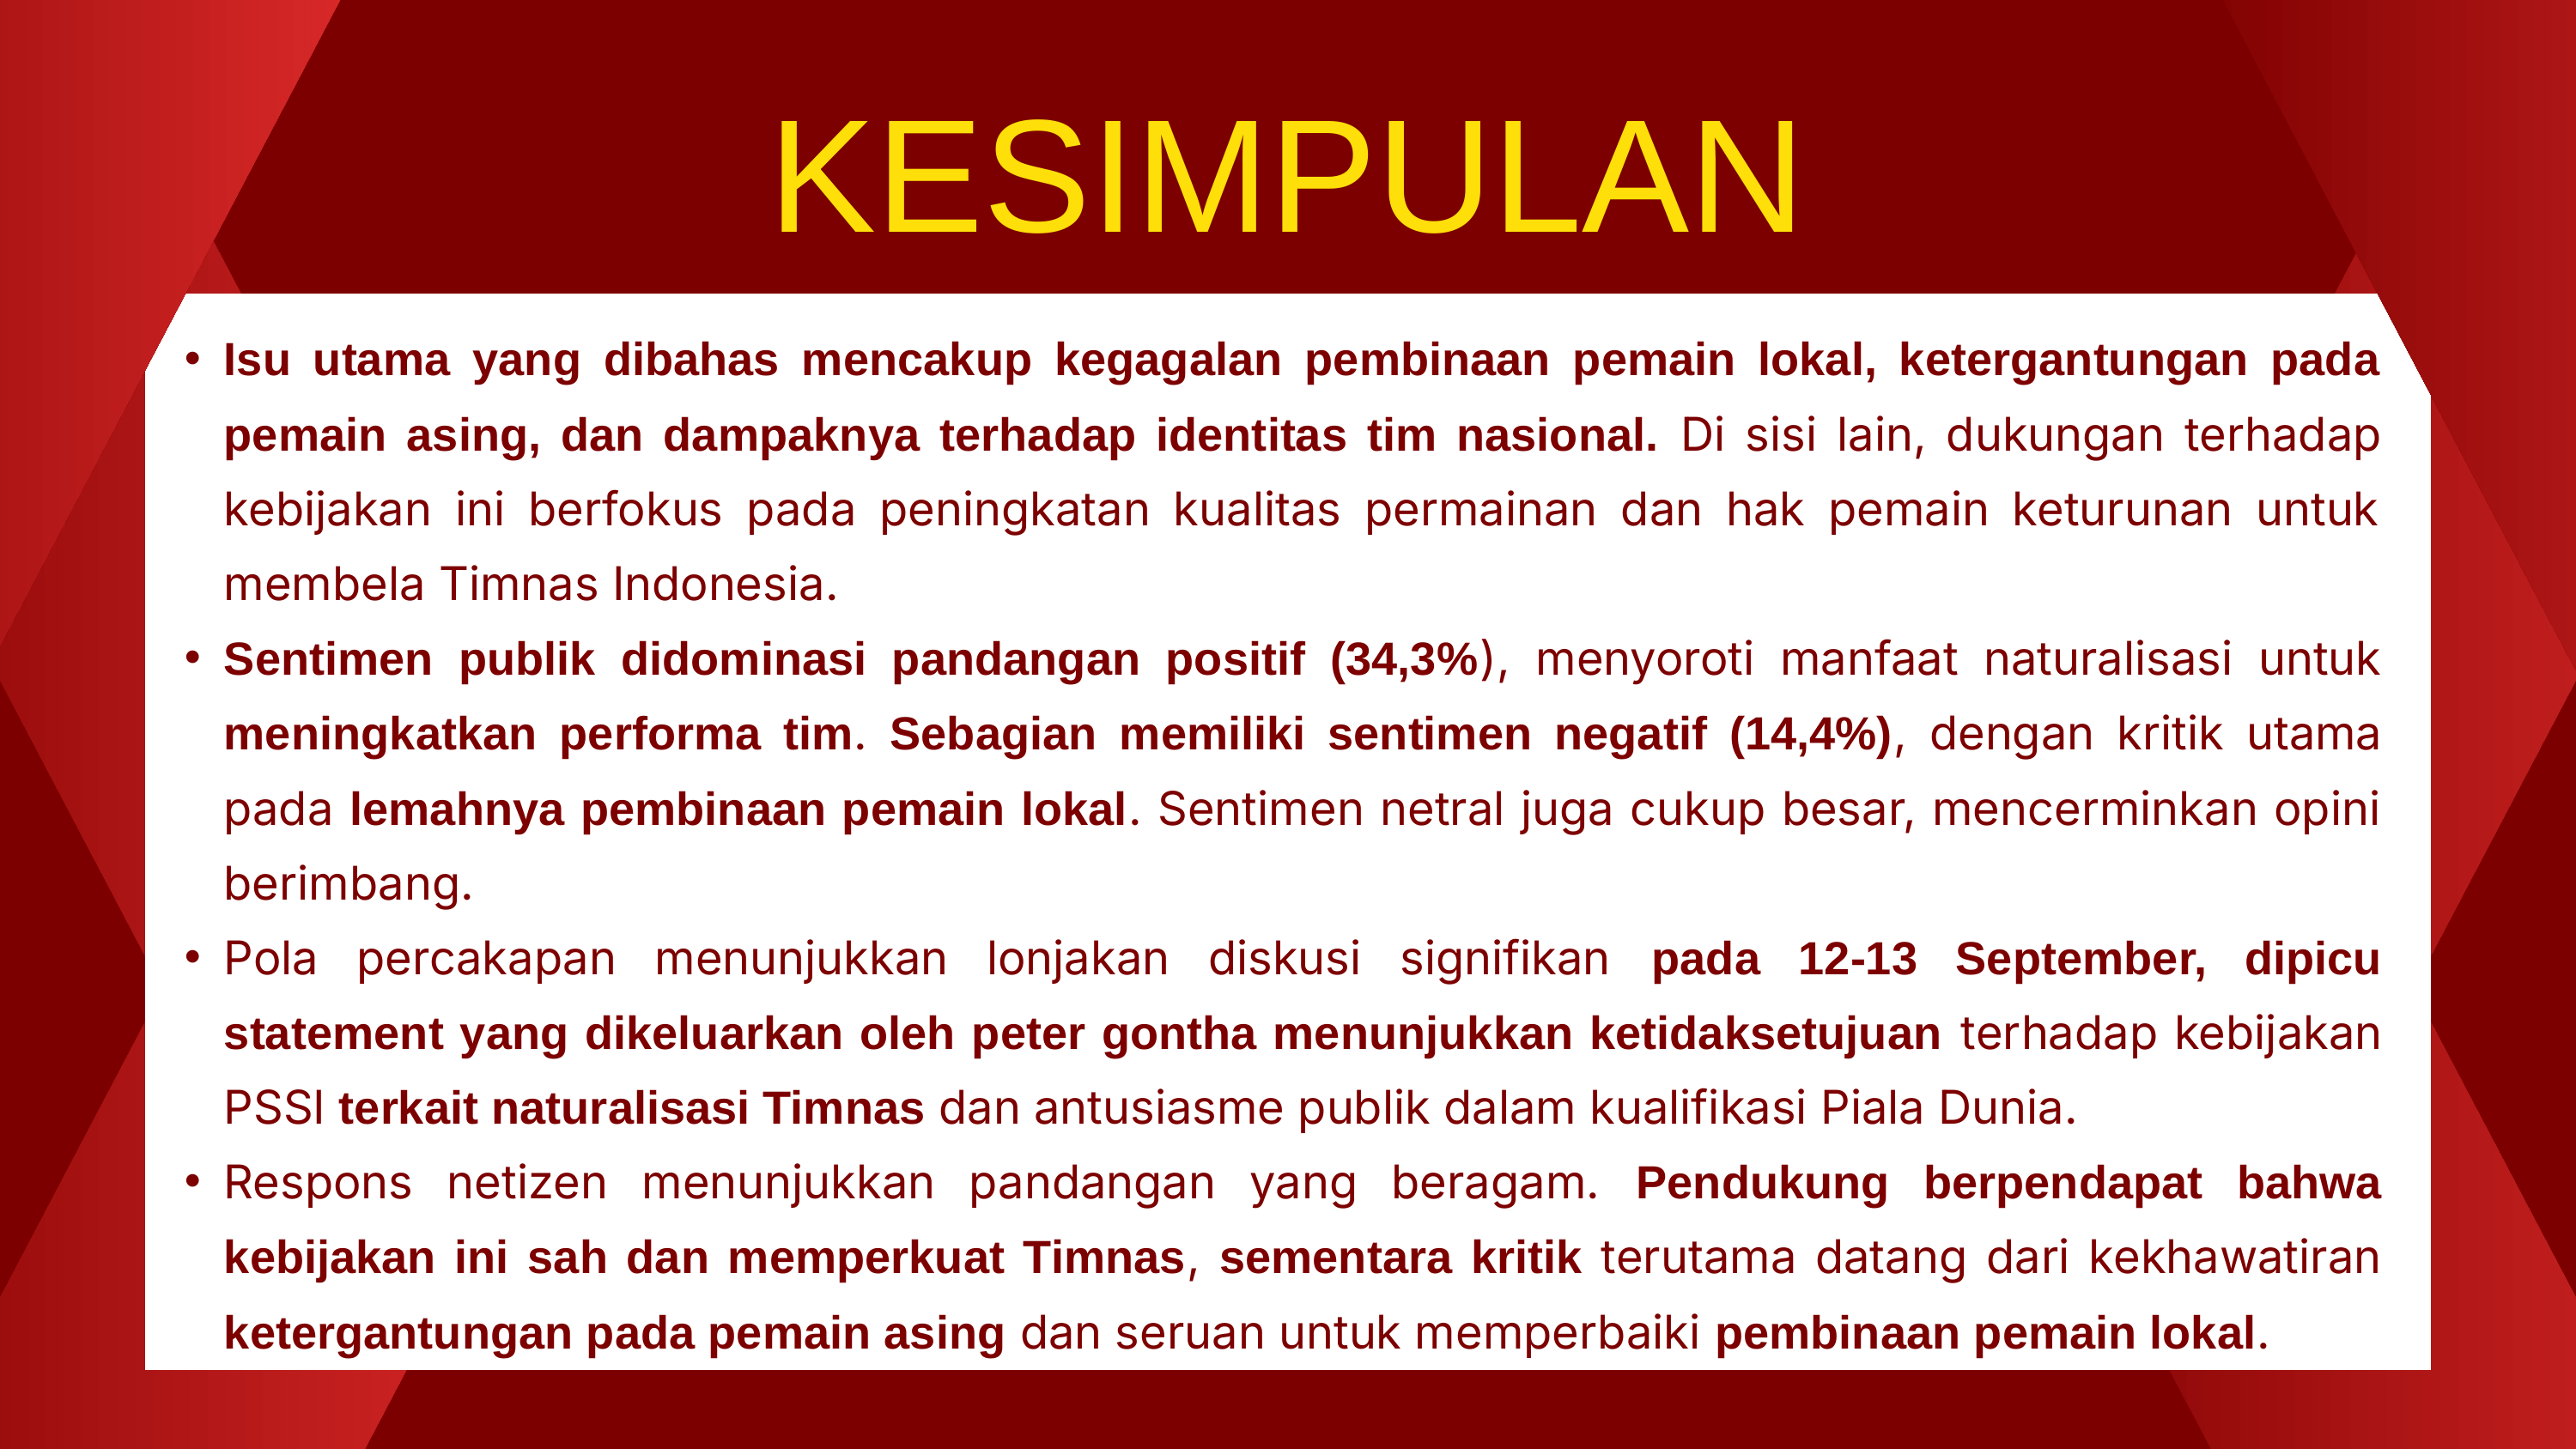

KESIMPULAN

Isu utama yang dibahas mencakup kegagalan pembinaan pemain lokal, ketergantungan pada pemain asing, dan dampaknya terhadap identitas tim nasional. Di sisi lain, dukungan terhadap kebijakan ini berfokus pada peningkatan kualitas permainan dan hak pemain keturunan untuk membela Timnas Indonesia.
Sentimen publik didominasi pandangan positif (34,3%), menyoroti manfaat naturalisasi untuk meningkatkan performa tim. Sebagian memiliki sentimen negatif (14,4%), dengan kritik utama pada lemahnya pembinaan pemain lokal. Sentimen netral juga cukup besar, mencerminkan opini berimbang.
Pola percakapan menunjukkan lonjakan diskusi signifikan pada 12-13 September, dipicu statement yang dikeluarkan oleh peter gontha menunjukkan ketidaksetujuan terhadap kebijakan PSSI terkait naturalisasi Timnas dan antusiasme publik dalam kualifikasi Piala Dunia.
Respons netizen menunjukkan pandangan yang beragam. Pendukung berpendapat bahwa kebijakan ini sah dan memperkuat Timnas, sementara kritik terutama datang dari kekhawatiran ketergantungan pada pemain asing dan seruan untuk memperbaiki pembinaan pemain lokal.